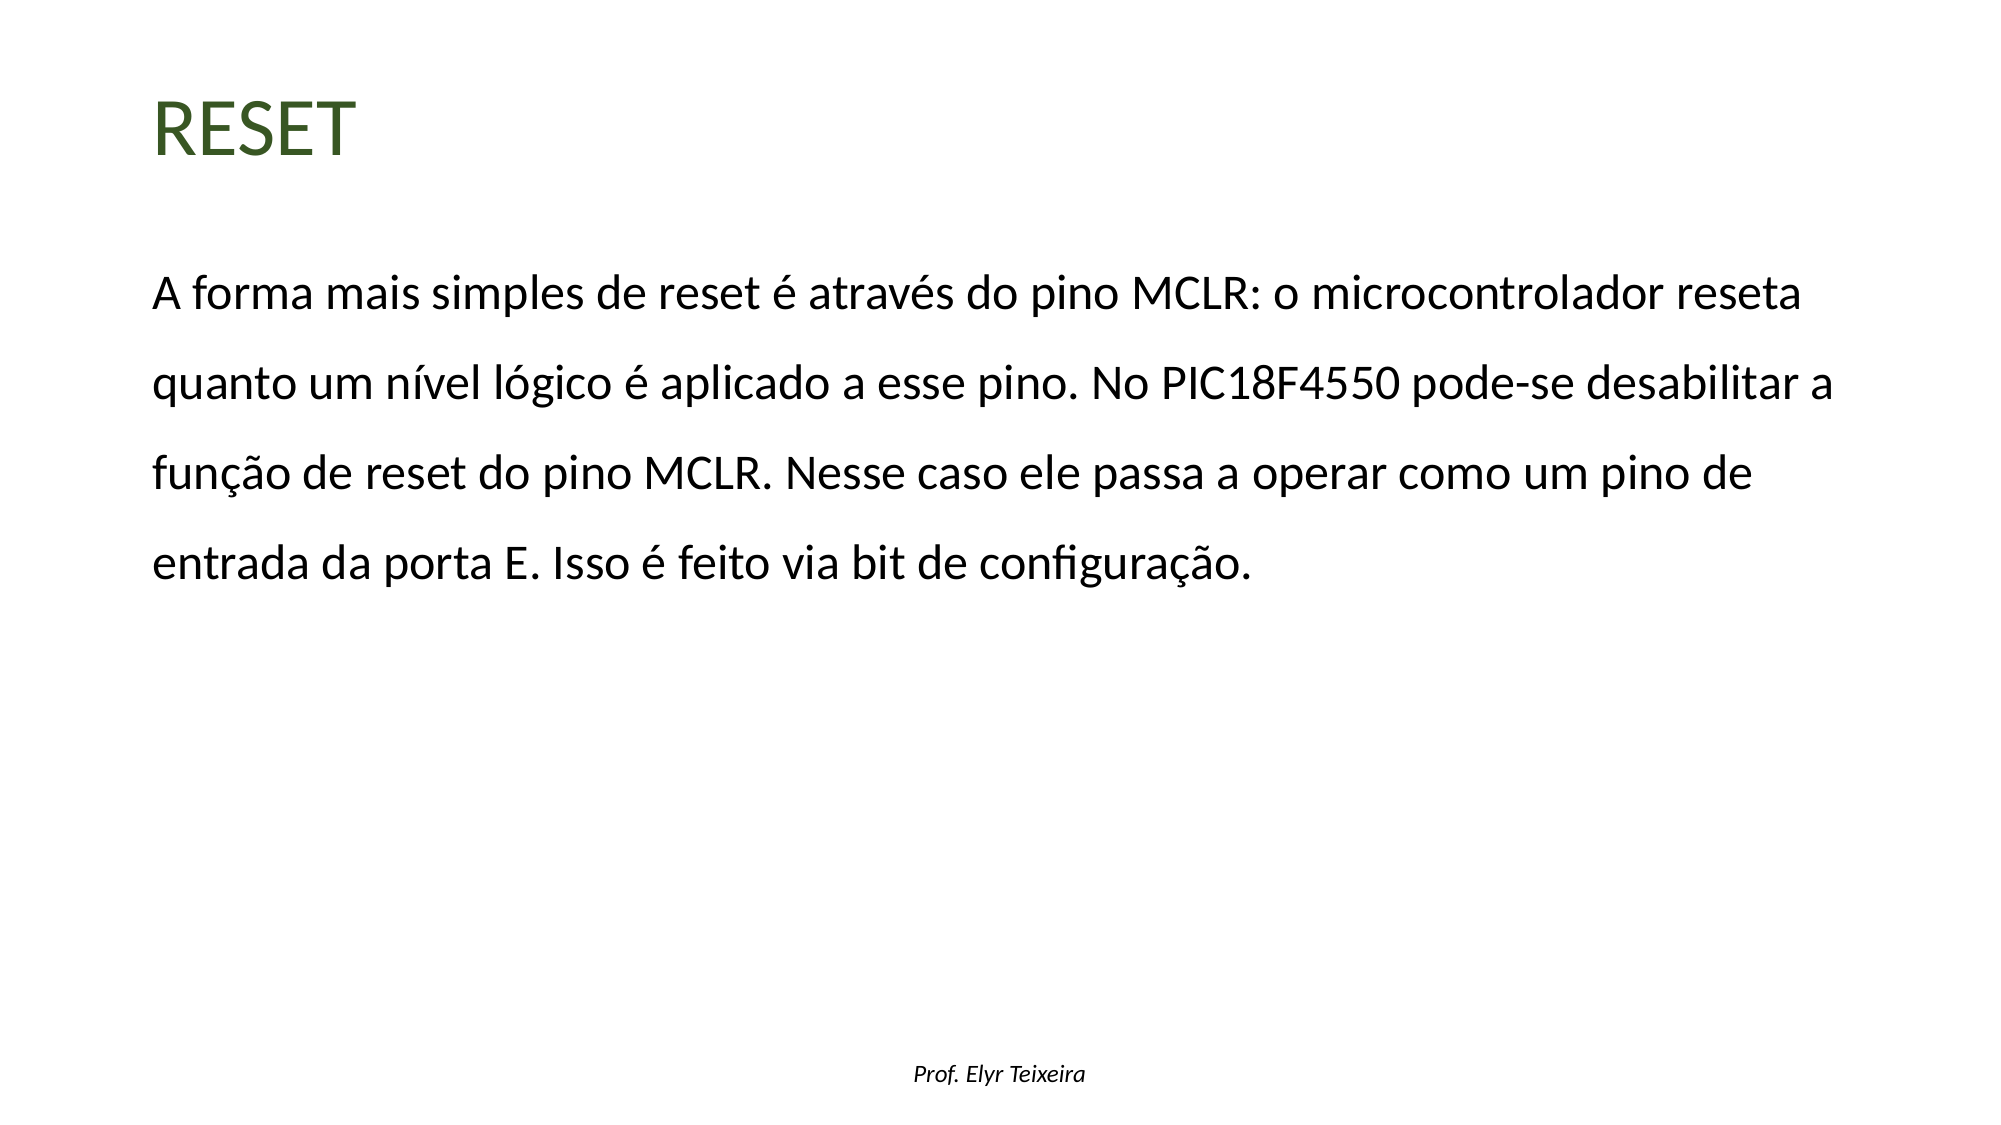

# reset
﻿A forma mais simples de reset é através do pino MCLR: o microcontrolador reseta quanto um nível lógico é aplicado a esse pino. No PIC18F4550 pode-se desabilitar a função de reset do pino MCLR. Nesse caso ele passa a operar como um pino de entrada da porta E. Isso é feito via bit de configuração.